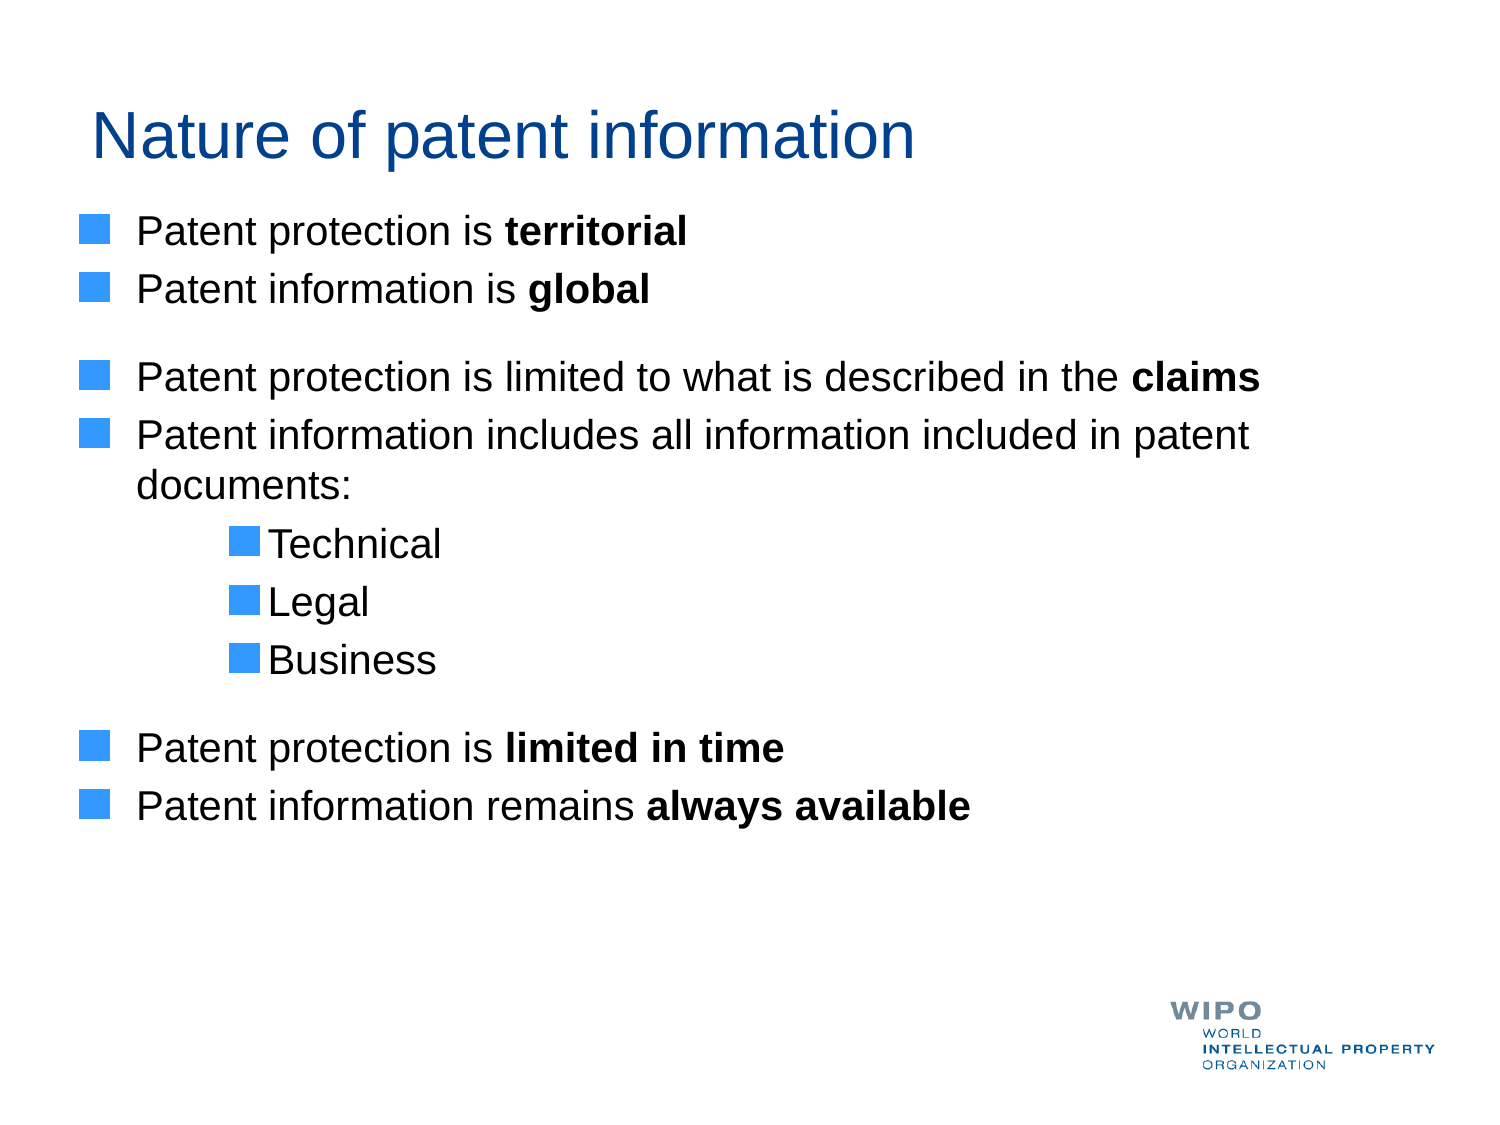

Nature of patent information
Patent protection is territorial
Patent information is global

Patent protection is limited to what is described in the claims
Patent information includes all information included in patent documents:
Technical
Legal
Business

Patent protection is limited in time
Patent information remains always available